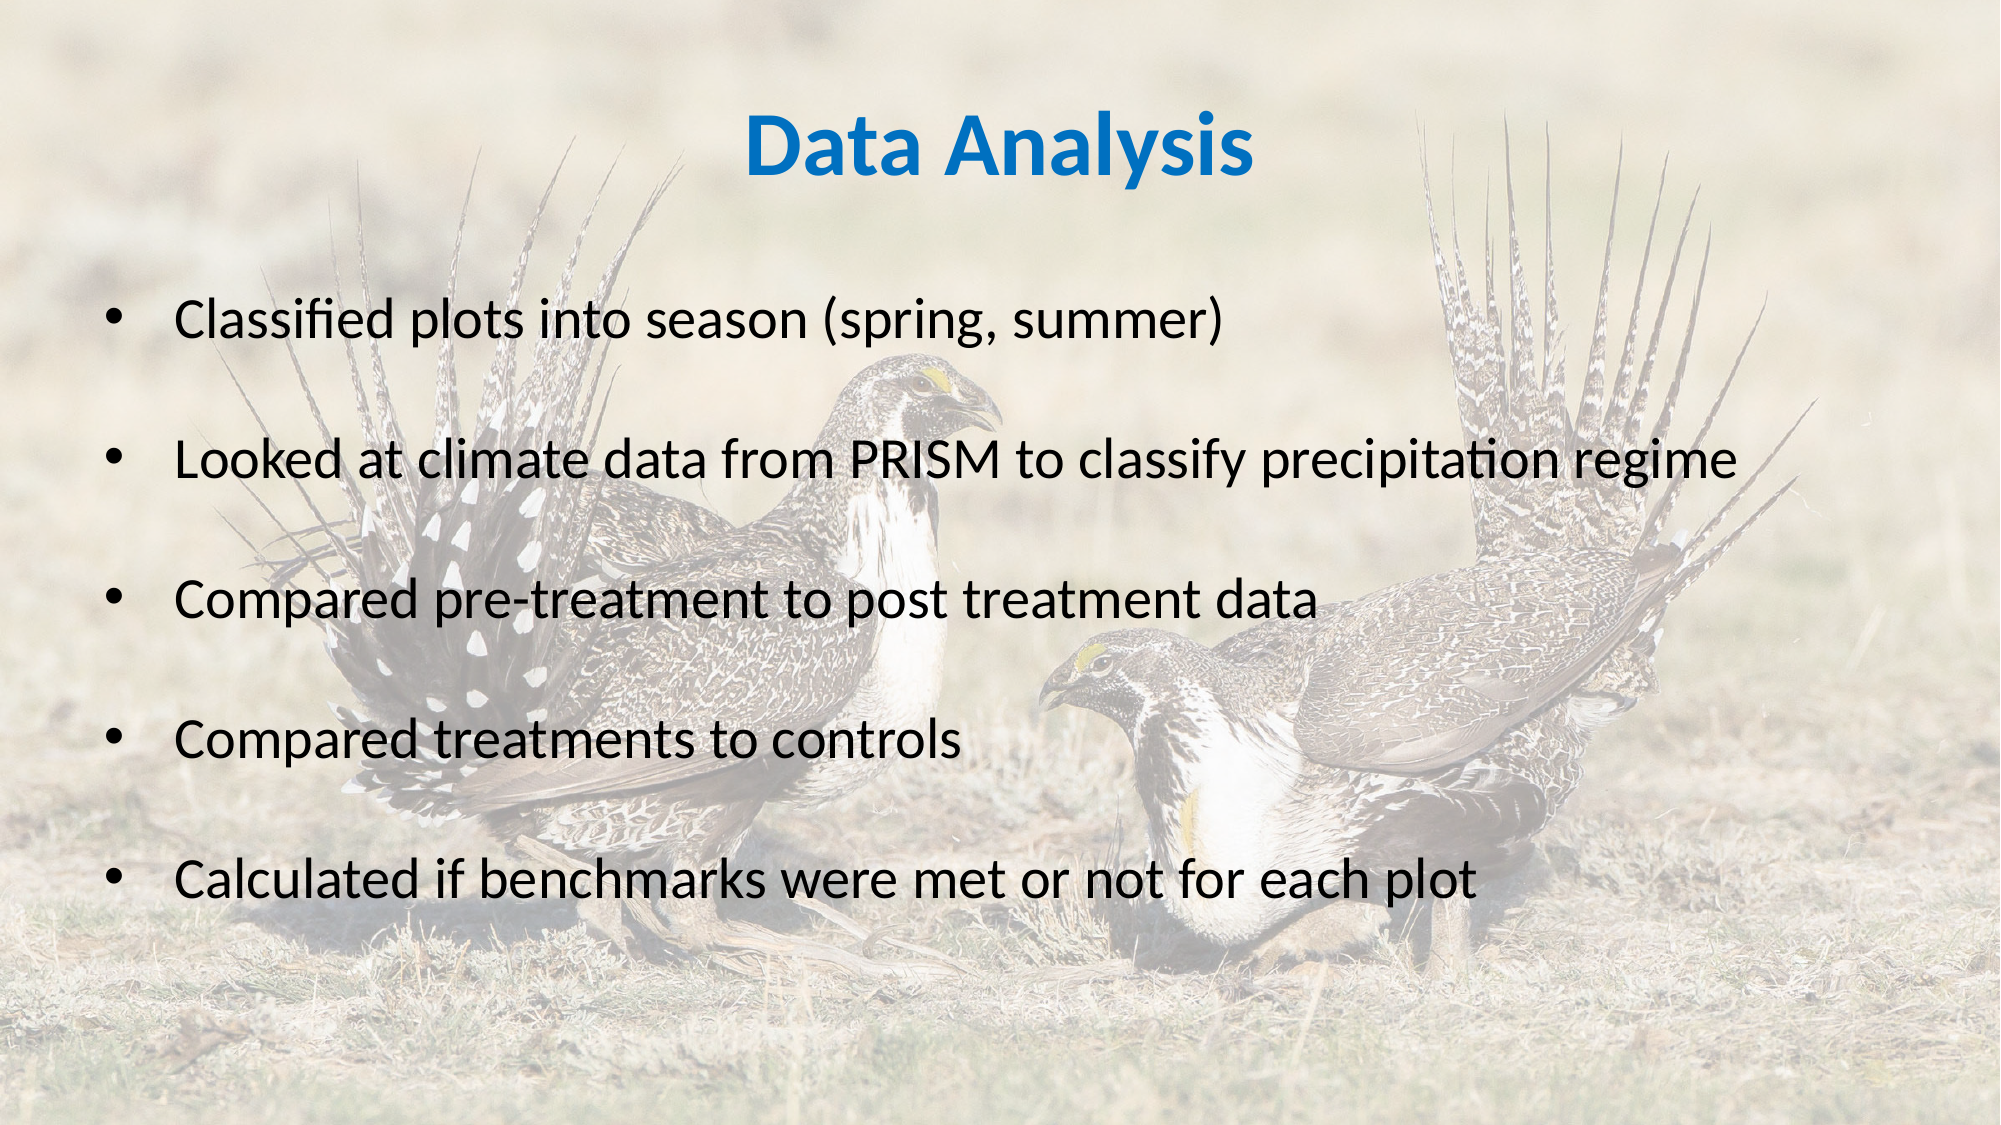

# Data Analysis
Classified plots into season (spring, summer)

Looked at climate data from PRISM to classify precipitation regime

Compared pre-treatment to post treatment data

Compared treatments to controls

Calculated if benchmarks were met or not for each plot